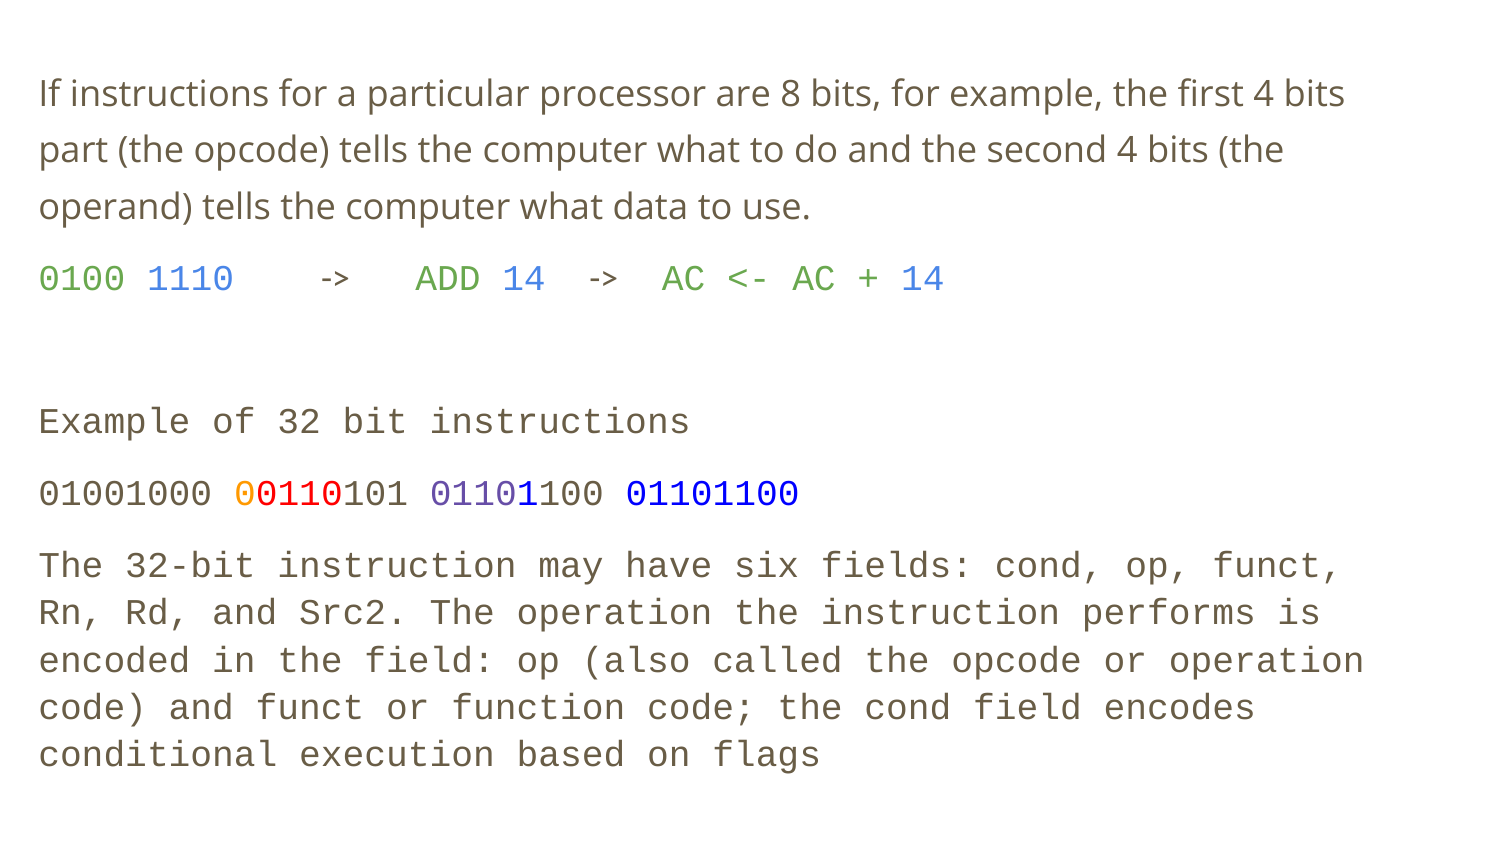

If instructions for a particular processor are 8 bits, for example, the first 4 bits part (the opcode) tells the computer what to do and the second 4 bits (the operand) tells the computer what data to use.
0100 1110    ->   ADD 14  ->  AC <- AC + 14

Example of 32 bit instructions
01001000 00110101 01101100 01101100
The 32-bit instruction may have six fields: cond, op, funct, Rn, Rd, and Src2. The operation the instruction performs is encoded in the field: op (also called the opcode or operation code) and funct or function code; the cond field encodes conditional execution based on flags